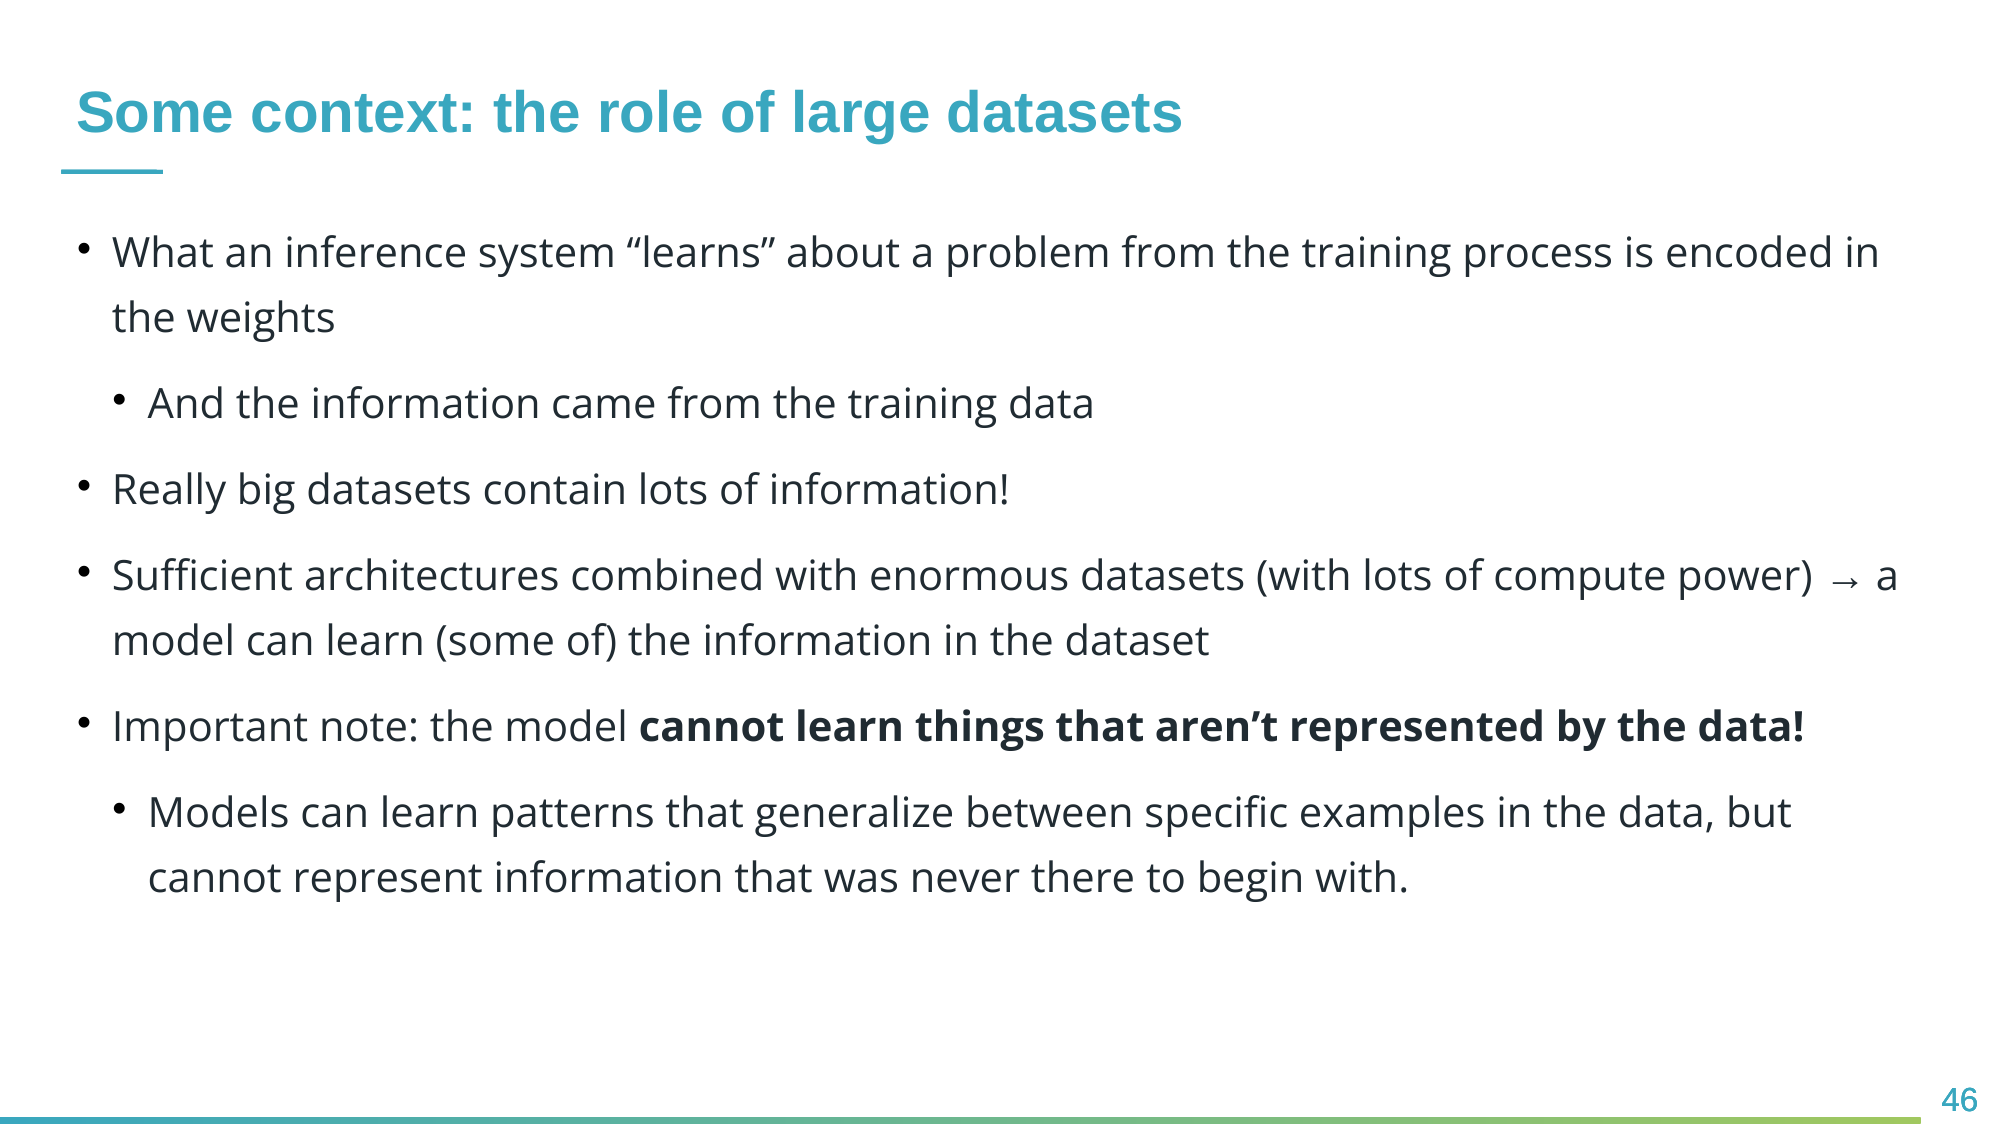

Some context: the role of large datasets
What an inference system “learns” about a problem from the training process is encoded in the weights
And the information came from the training data
Really big datasets contain lots of information!
Sufficient architectures combined with enormous datasets (with lots of compute power) → a model can learn (some of) the information in the dataset
Important note: the model cannot learn things that aren’t represented by the data!
Models can learn patterns that generalize between specific examples in the data, but cannot represent information that was never there to begin with.